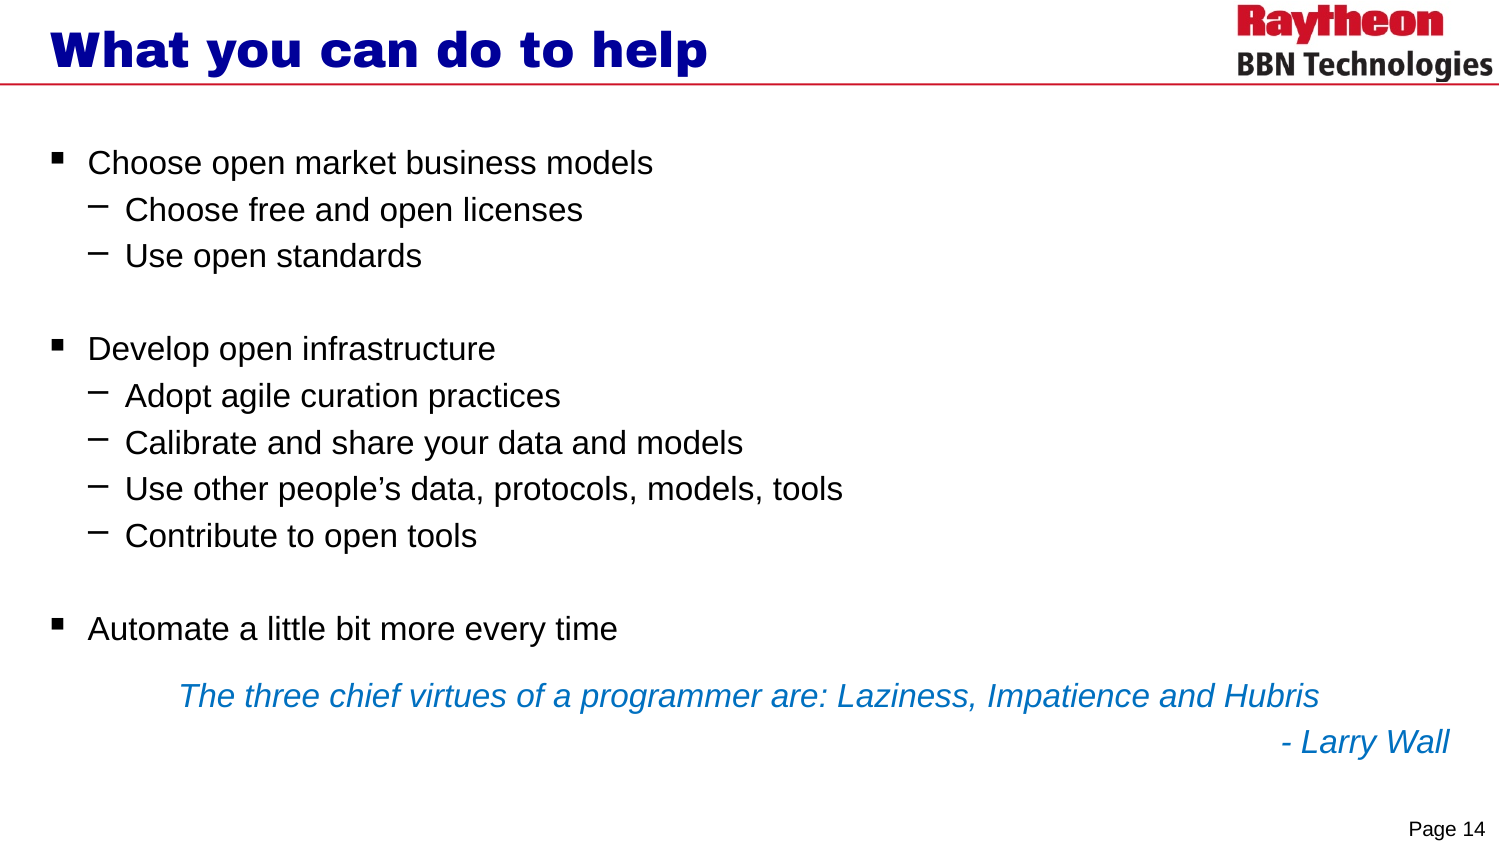

# What you can do to help
Choose open market business models
Choose free and open licenses
Use open standards

Develop open infrastructure
Adopt agile curation practices
Calibrate and share your data and models
Use other people’s data, protocols, models, tools
Contribute to open tools

Automate a little bit more every time
The three chief virtues of a programmer are: Laziness, Impatience and Hubris
- Larry Wall